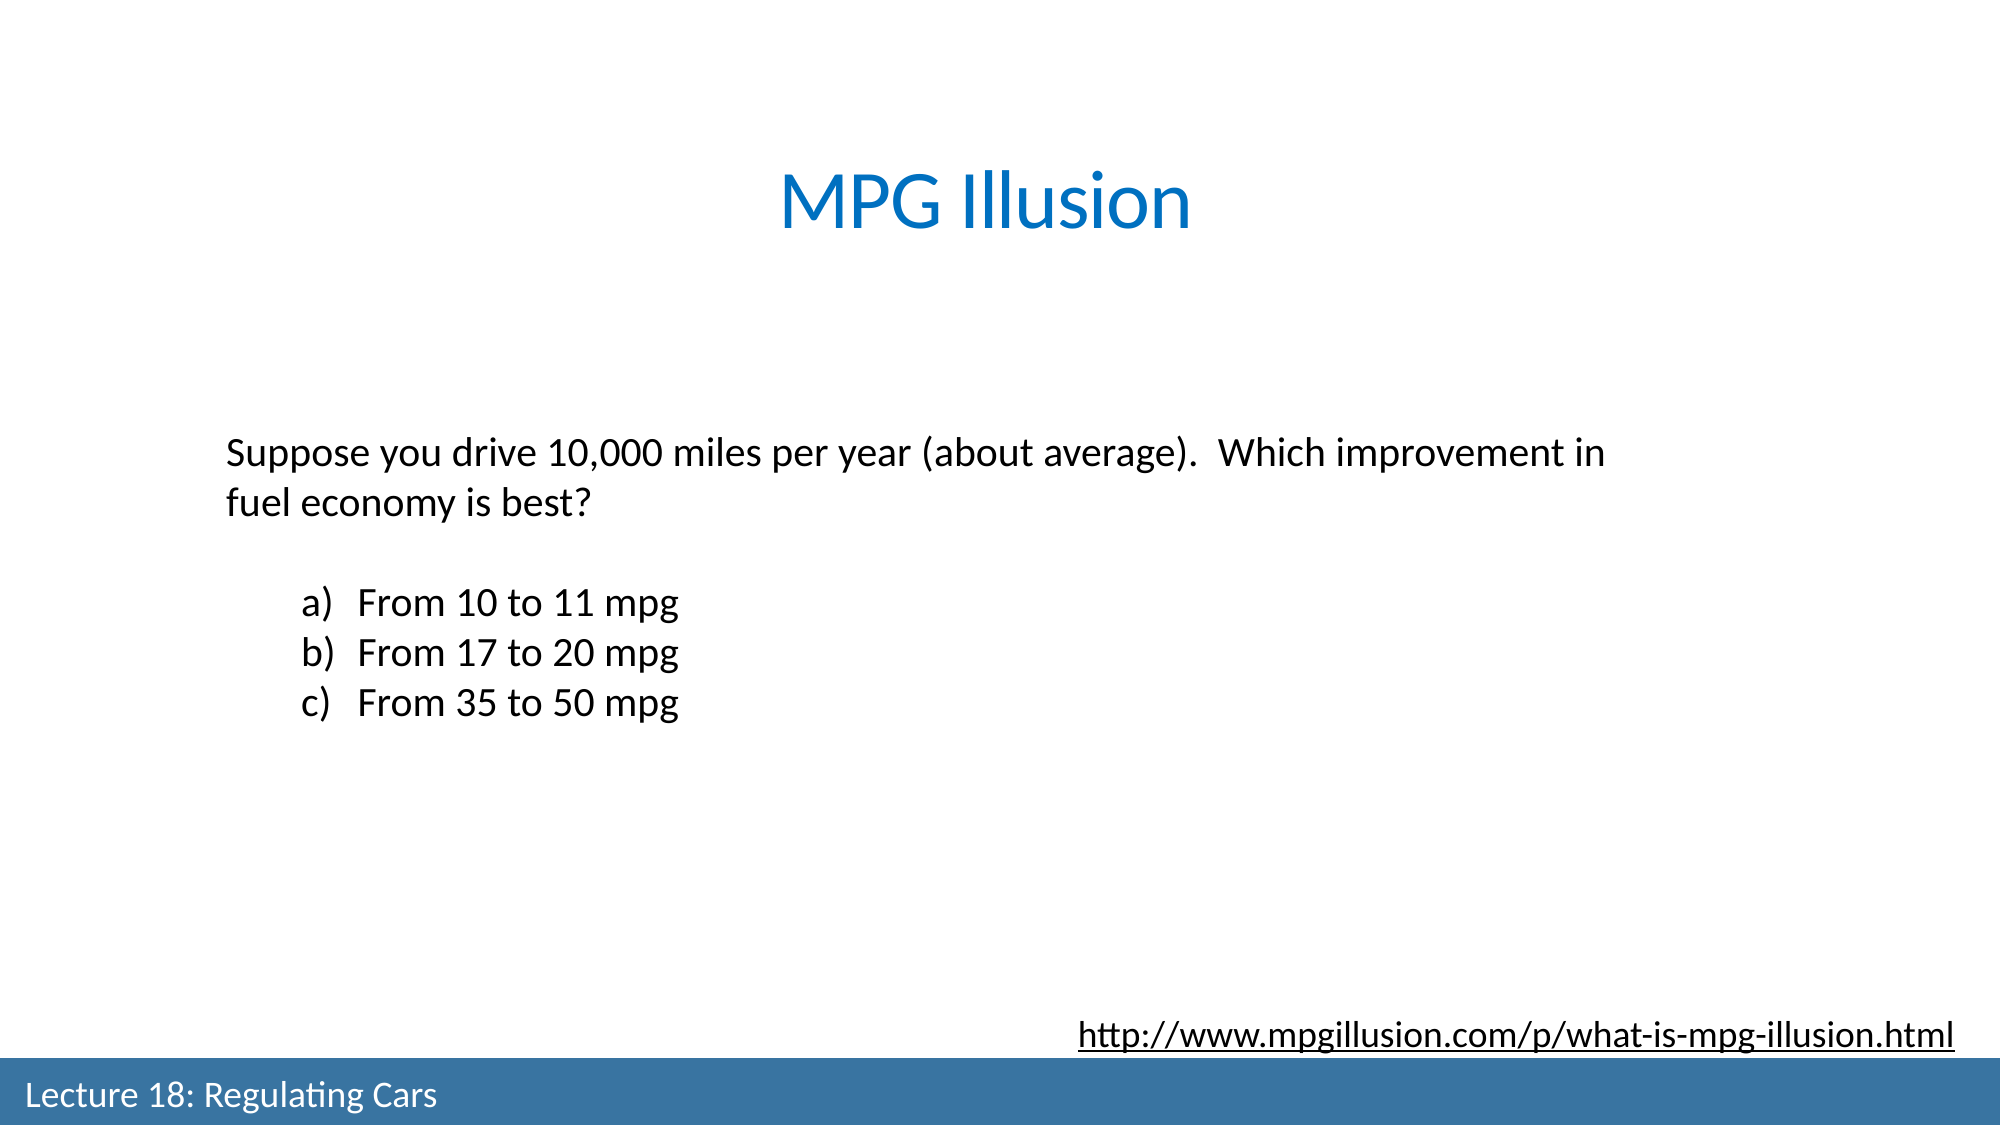

MPG Illusion
Suppose you drive 10,000 miles per year (about average).  Which improvement in
fuel economy is best?

From 10 to 11 mpg
From 17 to 20 mpg
From 35 to 50 mpg

http://www.mpgillusion.com/p/what-is-mpg-illusion.html